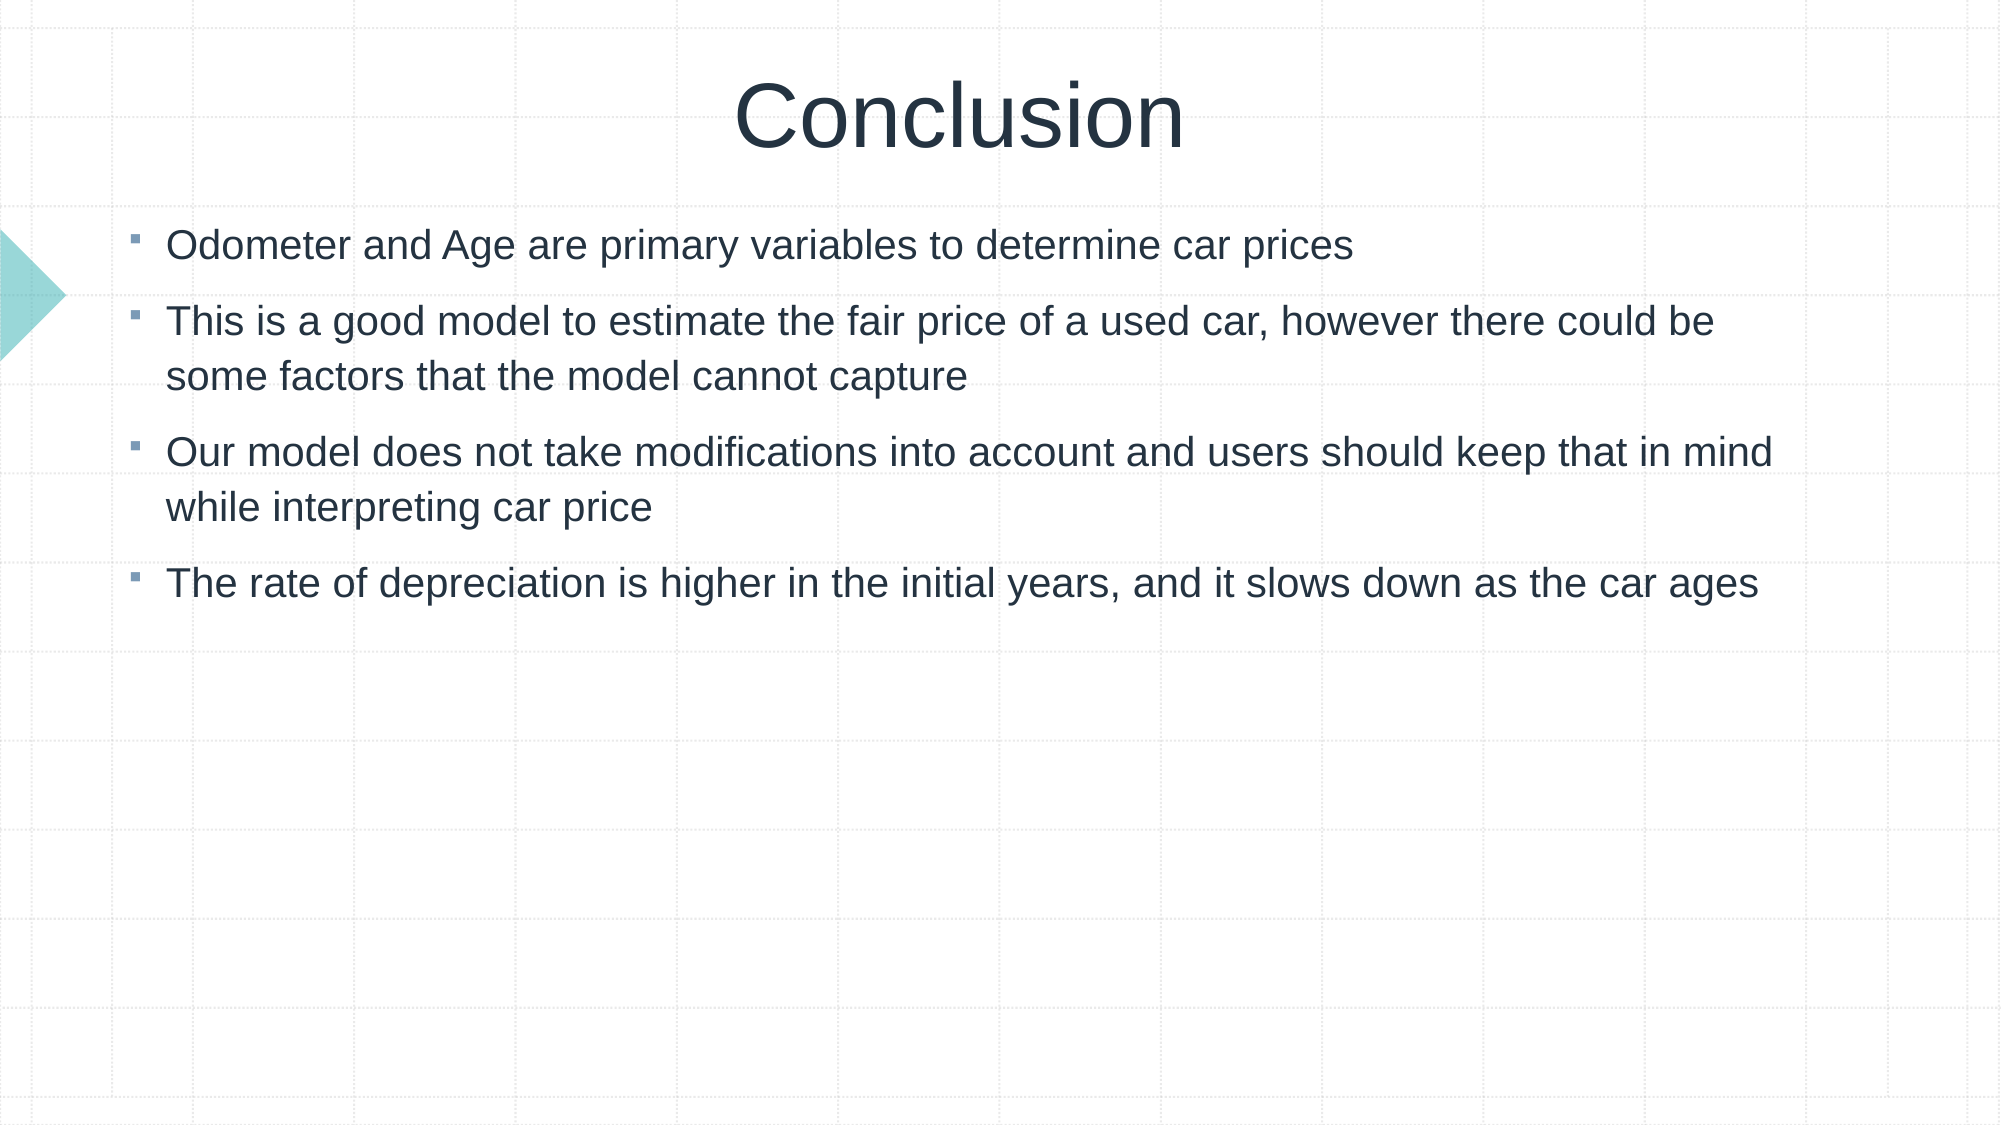

# Conclusion
Odometer and Age are primary variables to determine car prices
This is a good model to estimate the fair price of a used car, however there could be some factors that the model cannot capture
Our model does not take modifications into account and users should keep that in mind while interpreting car price
The rate of depreciation is higher in the initial years, and it slows down as the car ages